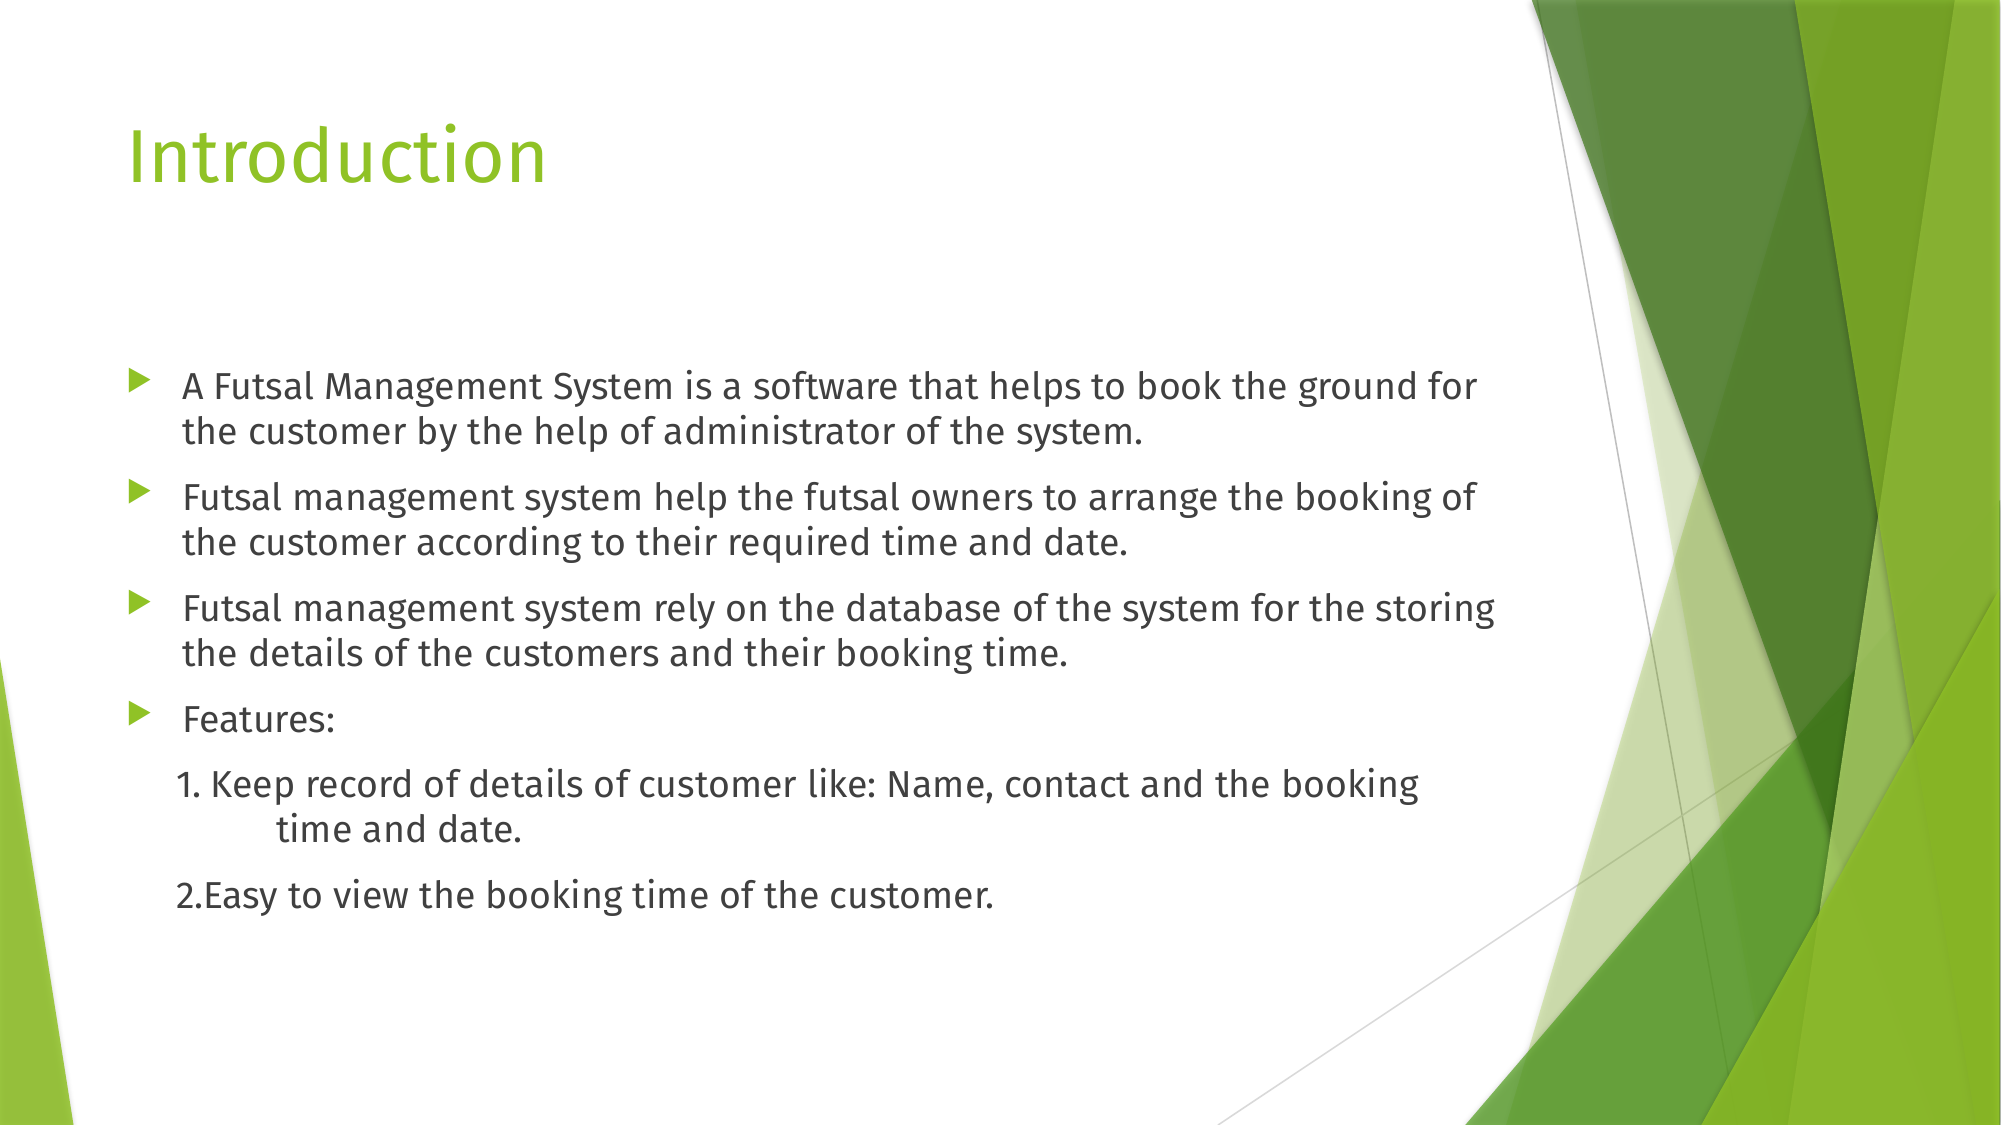

# Introduction
A Futsal Management System is a software that helps to book the ground for the customer by the help of administrator of the system.
Futsal management system help the futsal owners to arrange the booking of the customer according to their required time and date.
Futsal management system rely on the database of the system for the storing the details of the customers and their booking time.
Features:
     1. Keep record of details of customer like: Name, contact and the booking 	  	time and date.
     2.Easy to view the booking time of the customer.